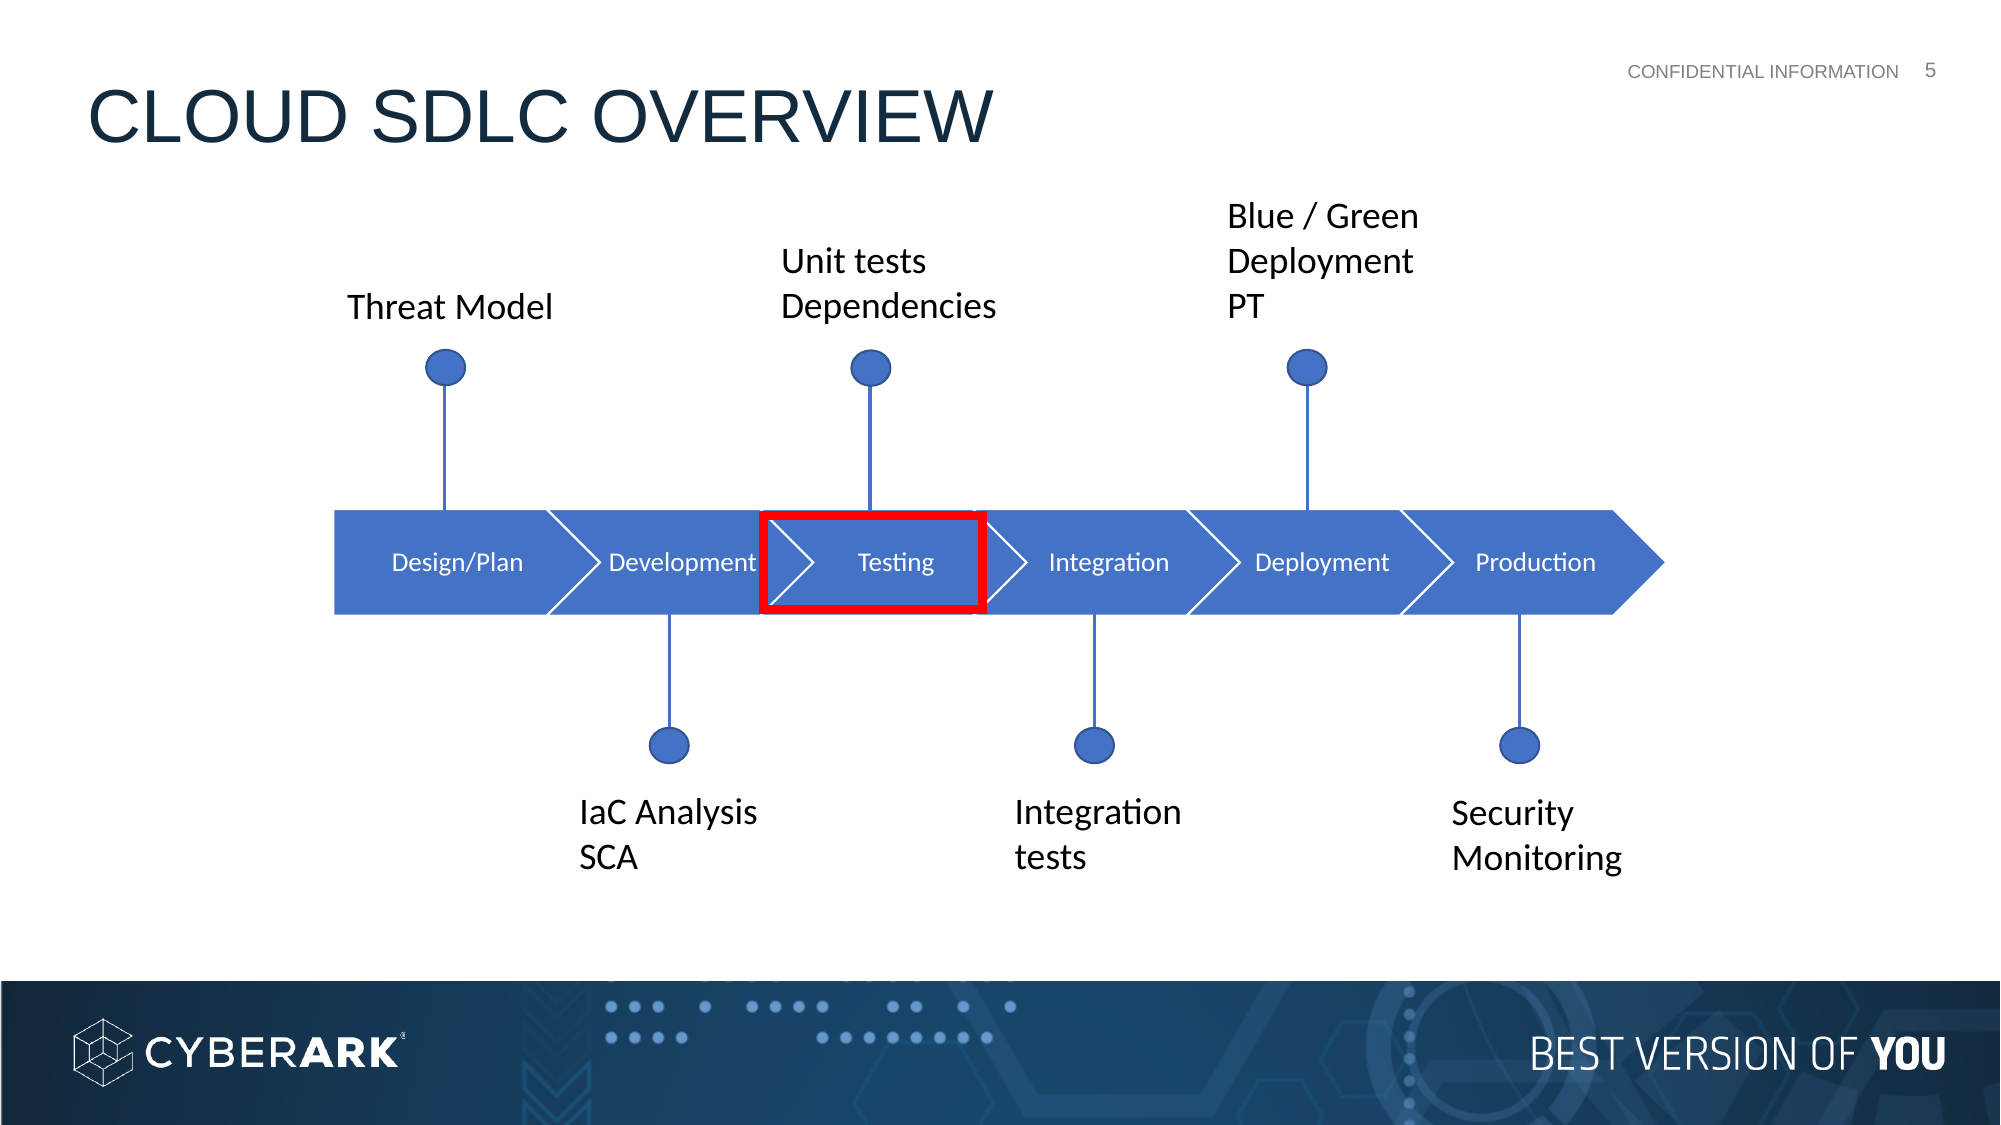

CLOUD SDLC OVERVIEW
Design/Plan
Development
Testing
Integration
Deployment
Production
Blue / Green Deployment
PT
Unit tests Dependencies
Threat Model

IaC Analysis SCA
Integration tests
Security Monitoring